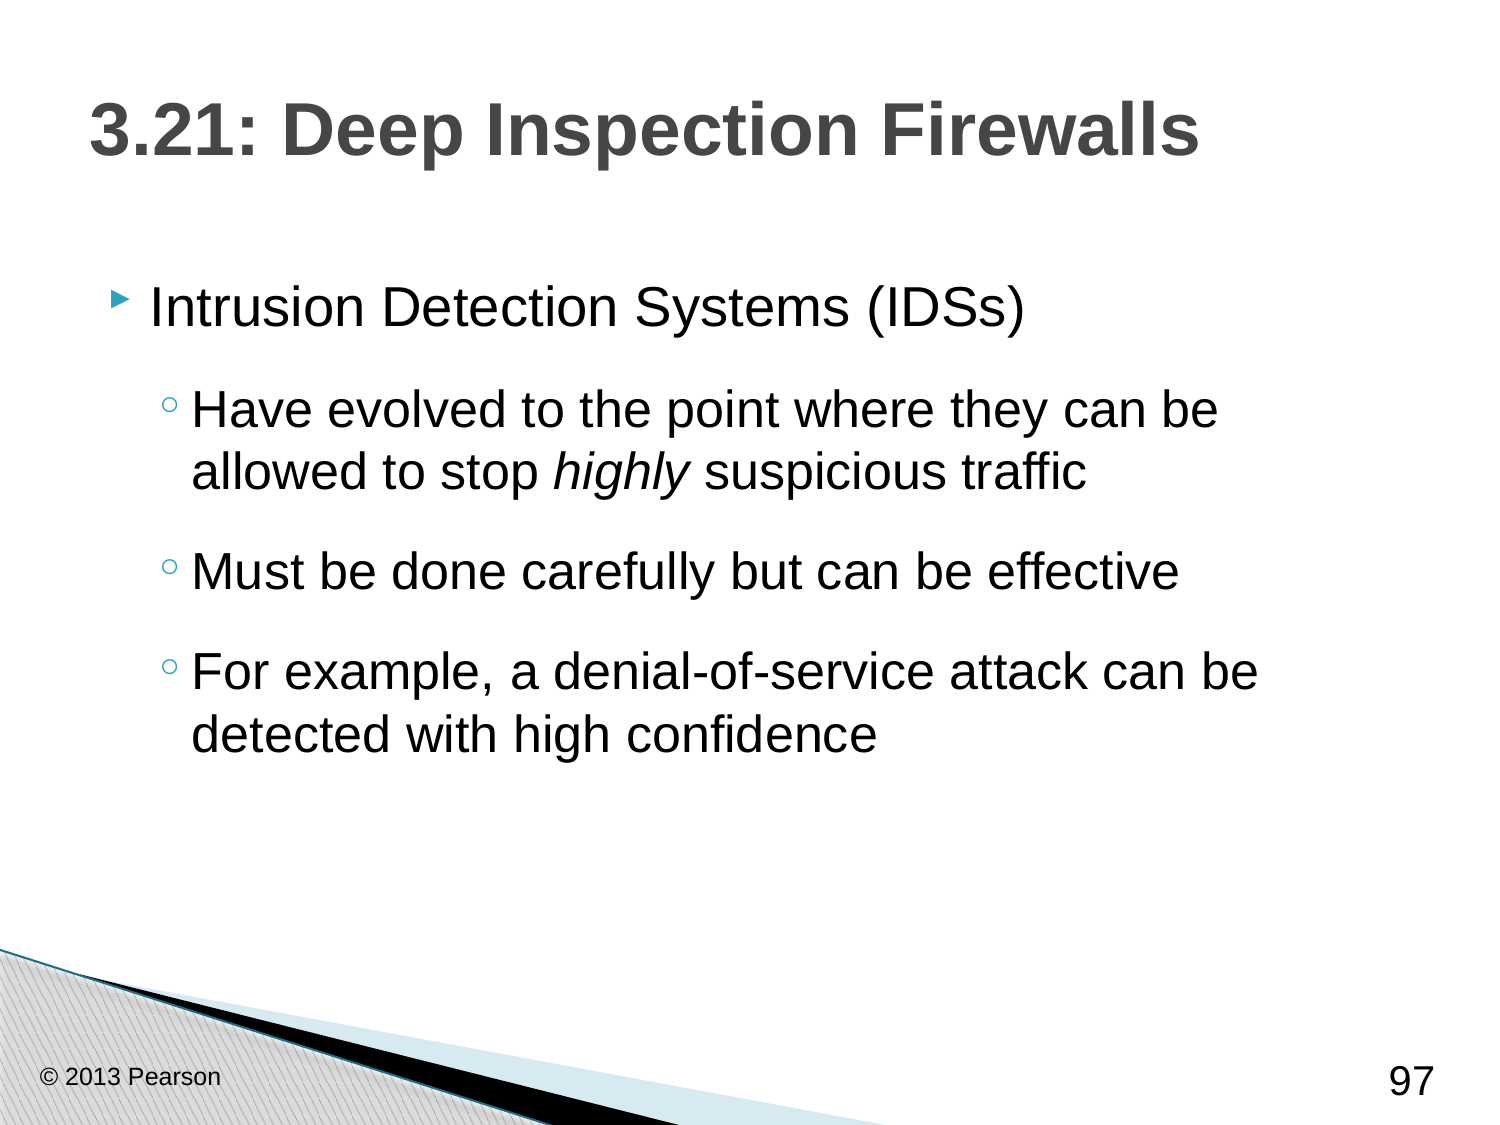

# 3.21: Deep Inspection Firewalls
Intrusion Detection Systems (IDSs)
Have evolved to the point where they can be allowed to stop highly suspicious traffic
Must be done carefully but can be effective
For example, a denial-of-service attack can be detected with high confidence
© 2013 Pearson
97